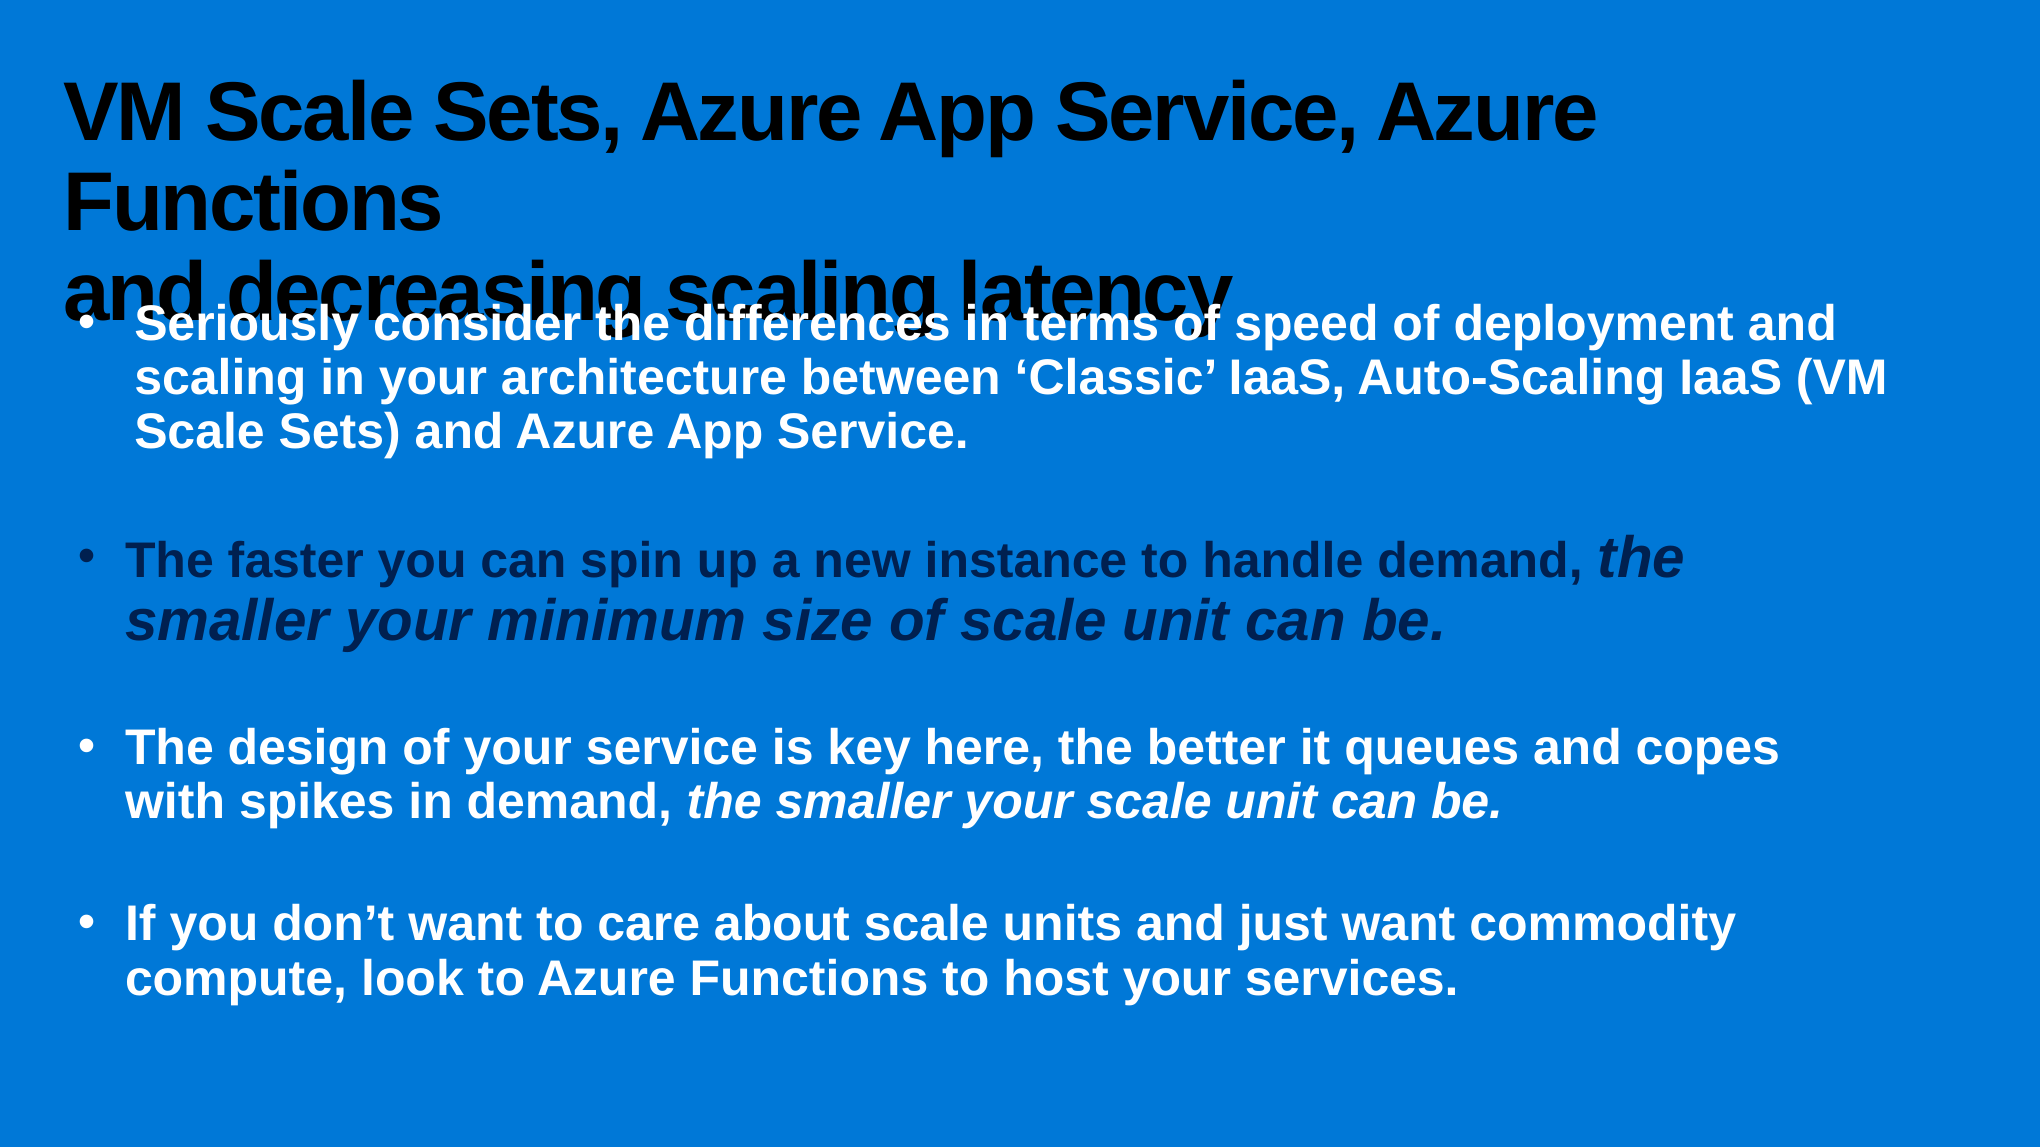

# VM Scale Sets, Azure App Service, Azure Functions and decreasing scaling latency
Seriously consider the differences in terms of speed of deployment and scaling in your architecture between ‘Classic’ IaaS, Auto-Scaling IaaS (VM Scale Sets) and Azure App Service.

The faster you can spin up a new instance to handle demand, the smaller your minimum size of scale unit can be.

The design of your service is key here, the better it queues and copes with spikes in demand, the smaller your scale unit can be.

If you don’t want to care about scale units and just want commodity compute, look to Azure Functions to host your services.